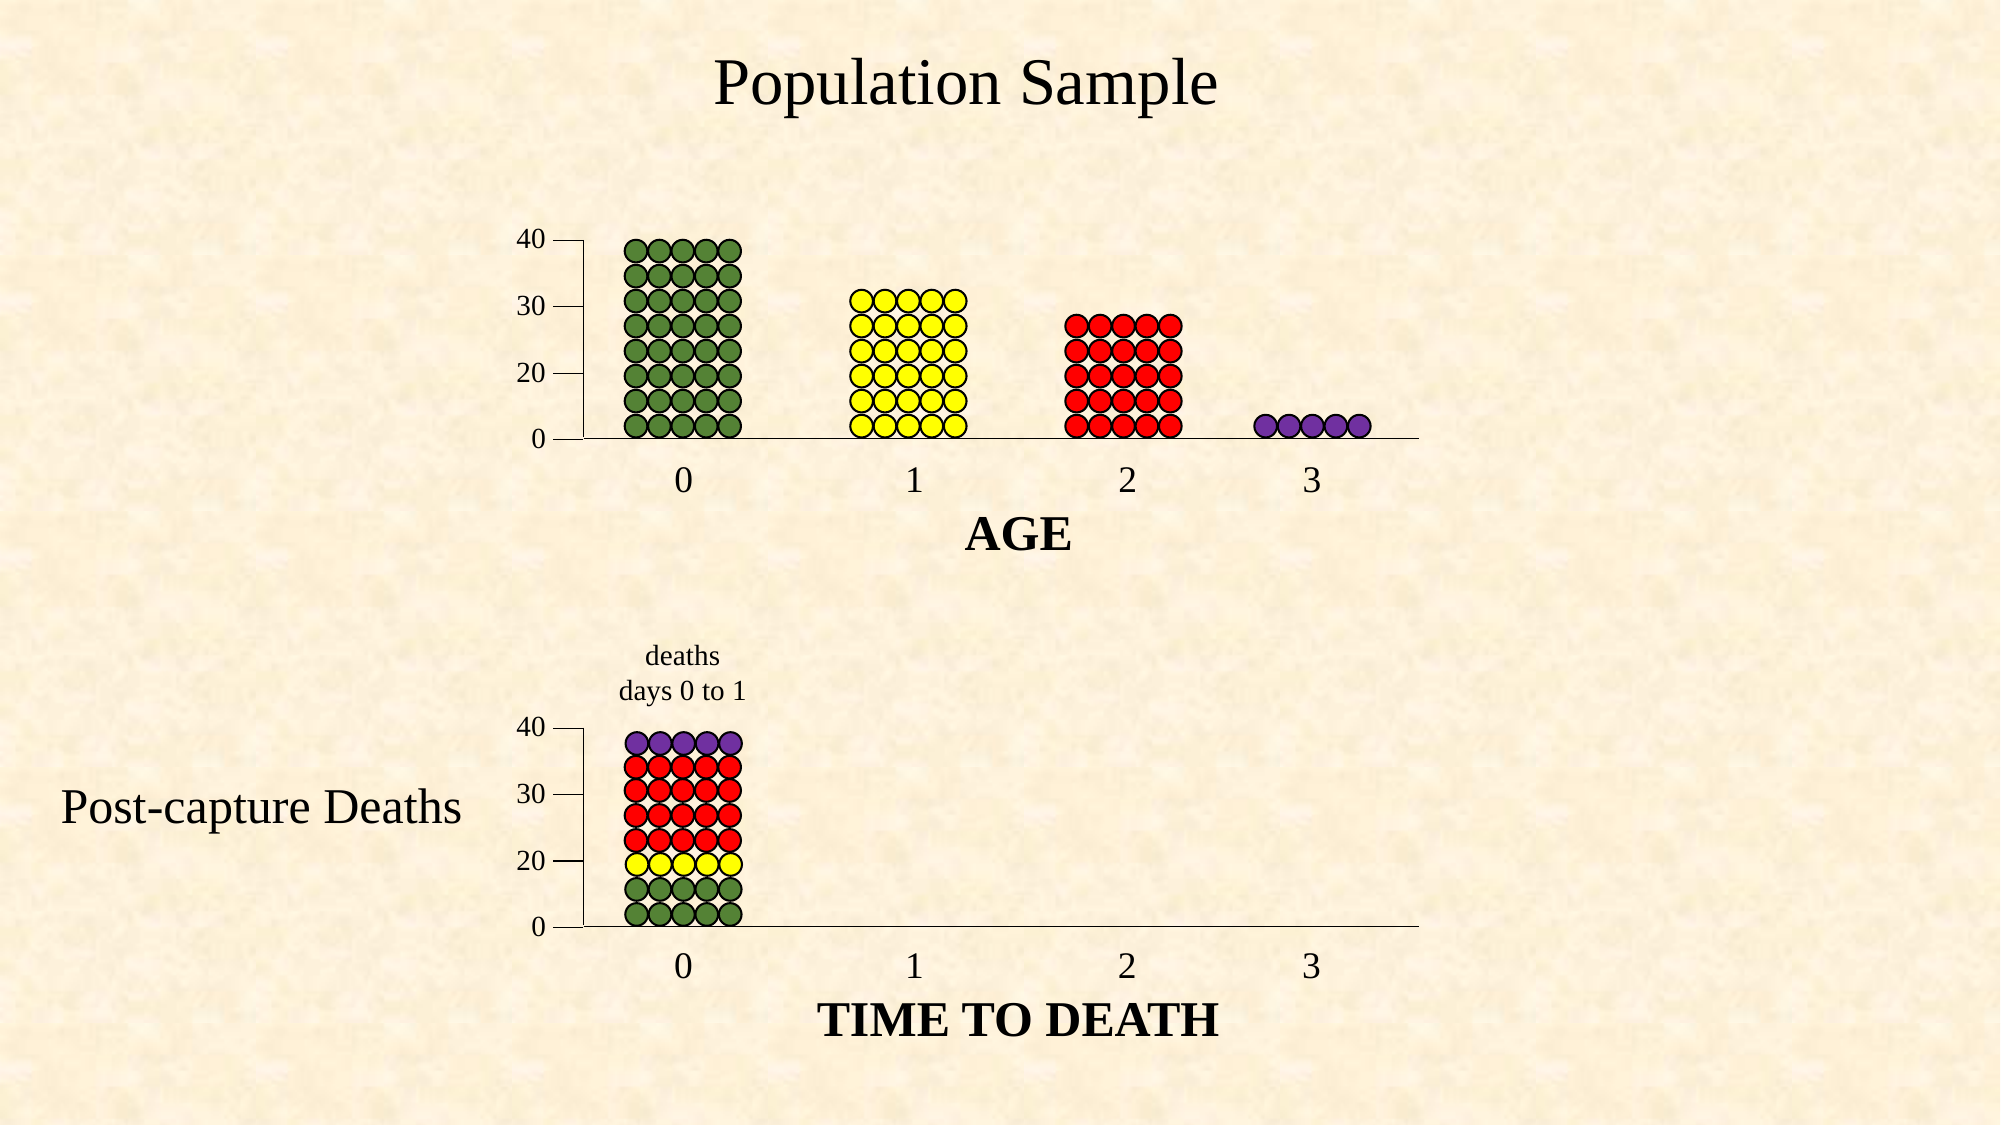

Population Sample
40
30
20
0

0
1
2
3
AGE
deaths
days 0 to 1
40
30
20
0

Post-capture Deaths

0
1
2
3
TIME TO DEATH